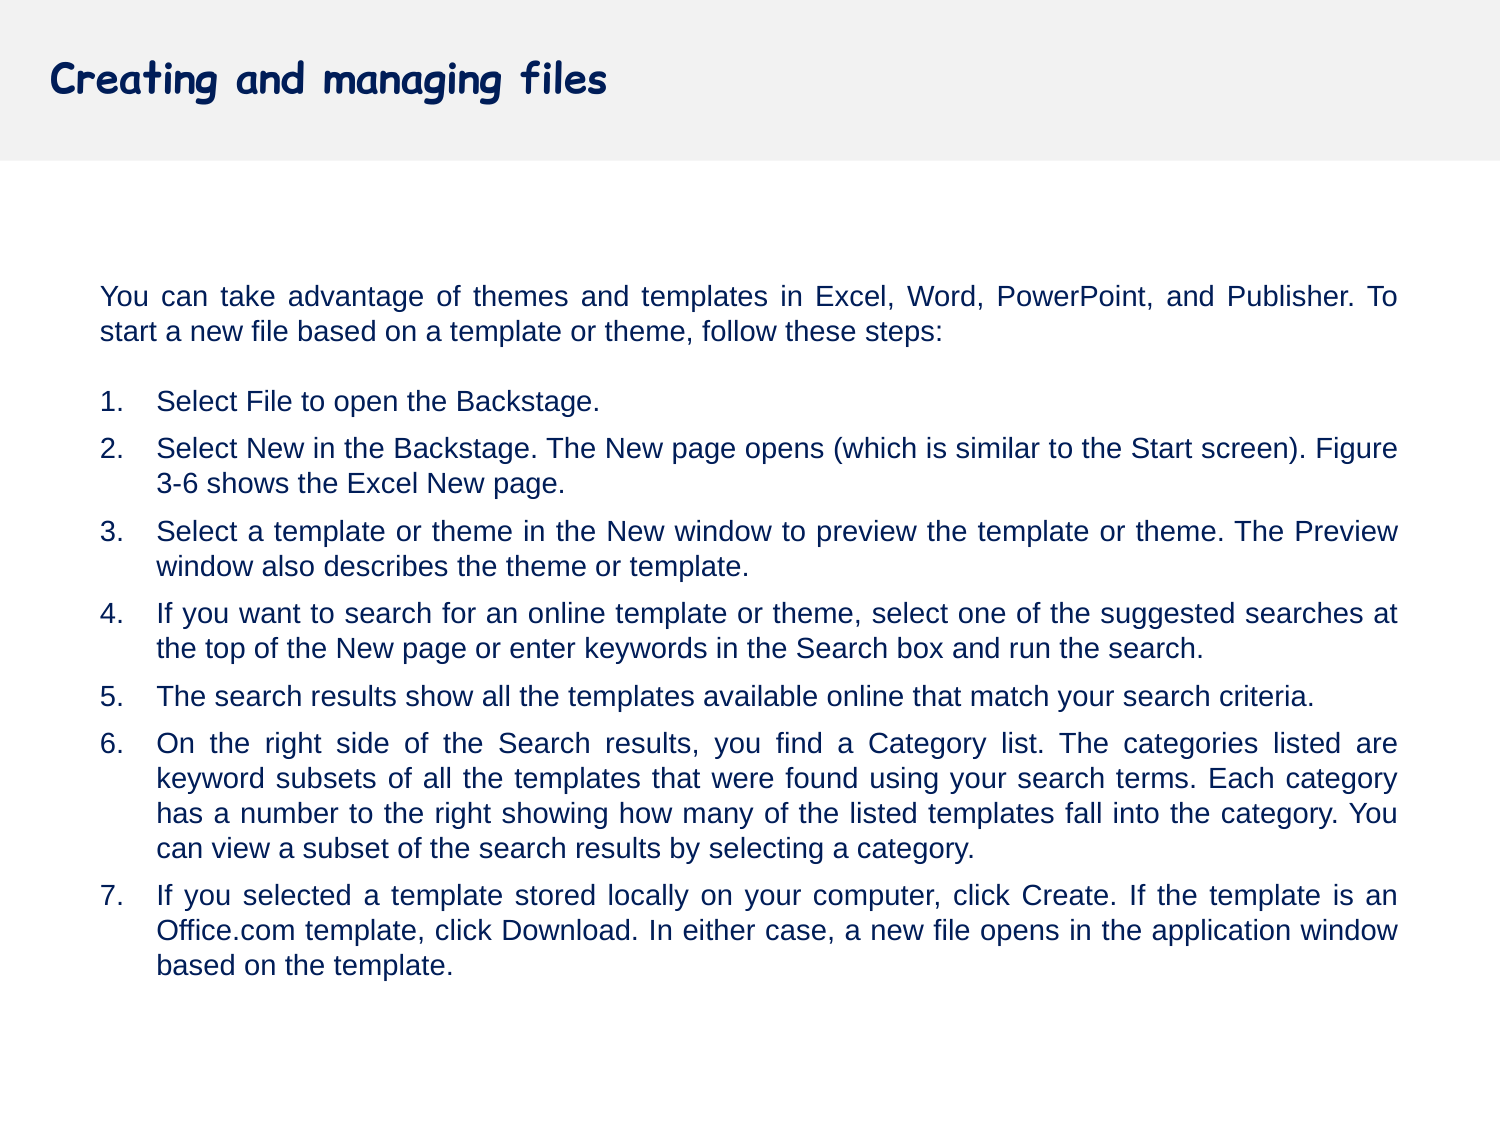

# Creating and managing files
You can take advantage of themes and templates in Excel, Word, PowerPoint, and Publisher. To start a new file based on a template or theme, follow these steps:

Select File to open the Backstage.
Select New in the Backstage. The New page opens (which is similar to the Start screen). Figure 3-6 shows the Excel New page.
Select a template or theme in the New window to preview the template or theme. The Preview window also describes the theme or template.
If you want to search for an online template or theme, select one of the suggested searches at the top of the New page or enter keywords in the Search box and run the search.
The search results show all the templates available online that match your search criteria.
On the right side of the Search results, you find a Category list. The categories listed are keyword subsets of all the templates that were found using your search terms. Each category has a number to the right showing how many of the listed templates fall into the category. You can view a subset of the search results by selecting a category.
If you selected a template stored locally on your computer, click Create. If the template is an Office.com template, click Download. In either case, a new file opens in the application window based on the template.